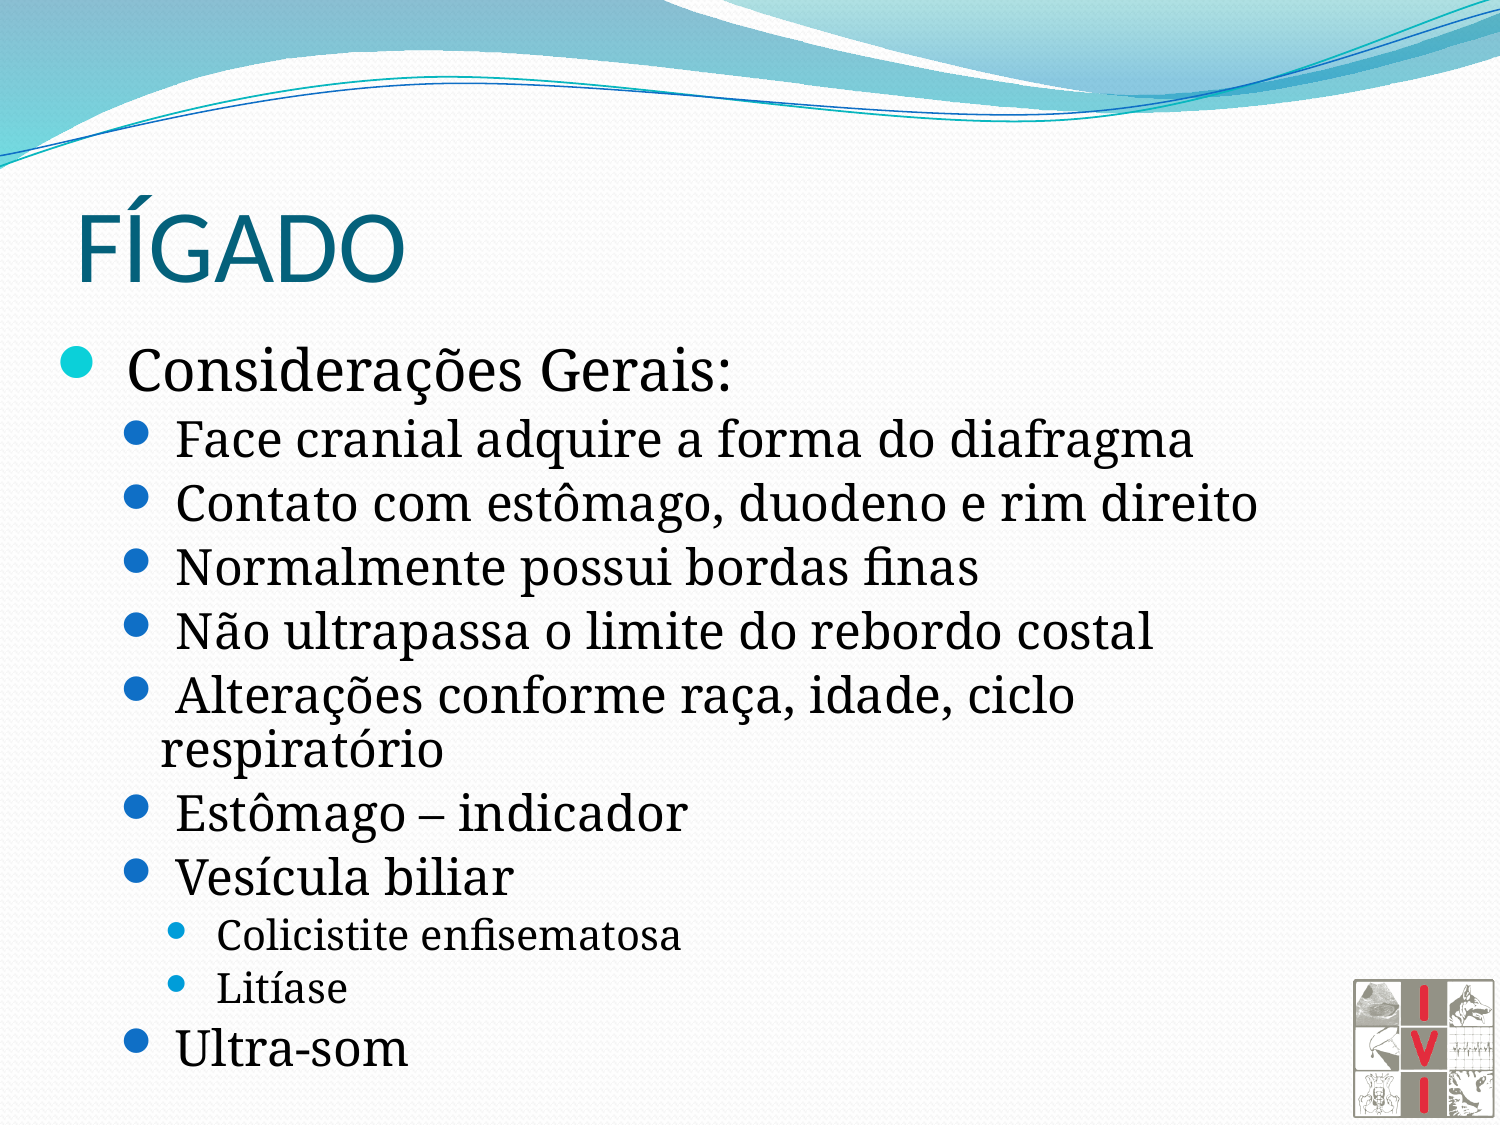

# FÍGADO
 Considerações Gerais:
 Face cranial adquire a forma do diafragma
 Contato com estômago, duodeno e rim direito
 Normalmente possui bordas finas
 Não ultrapassa o limite do rebordo costal
 Alterações conforme raça, idade, ciclo respiratório
 Estômago – indicador
 Vesícula biliar
 Colicistite enfisematosa
 Litíase
 Ultra-som